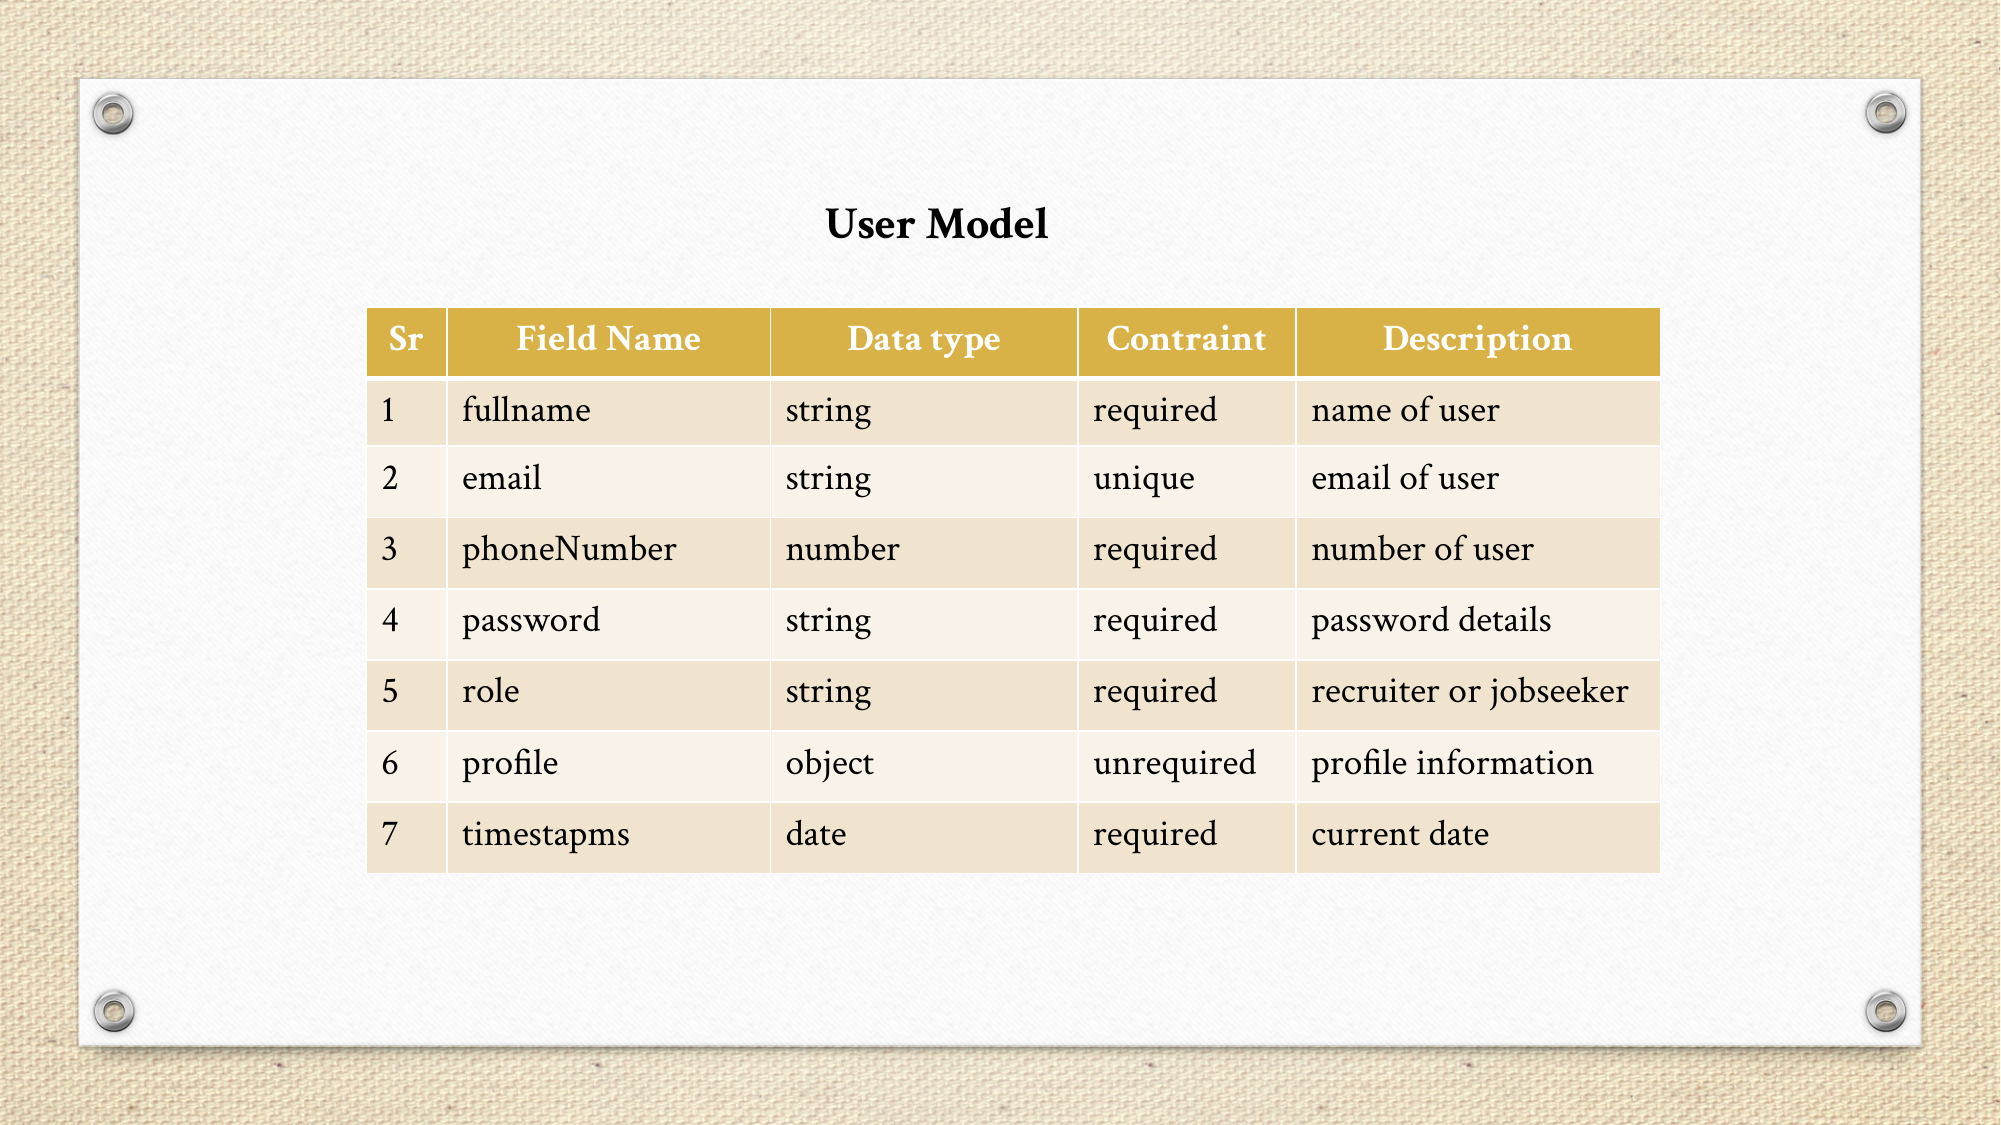

User Model
| Sr | Field Name | Data type | Contraint | Description |
| --- | --- | --- | --- | --- |
| 1 | fullname | string | required | name of user |
| 2 | email | string | unique | email of user |
| 3 | phoneNumber | number | required | number of user |
| 4 | password | string | required | password details |
| 5 | role | string | required | recruiter or jobseeker |
| 6 | profile | object | unrequired | profile information |
| 7 | timestapms | date | required | current date |